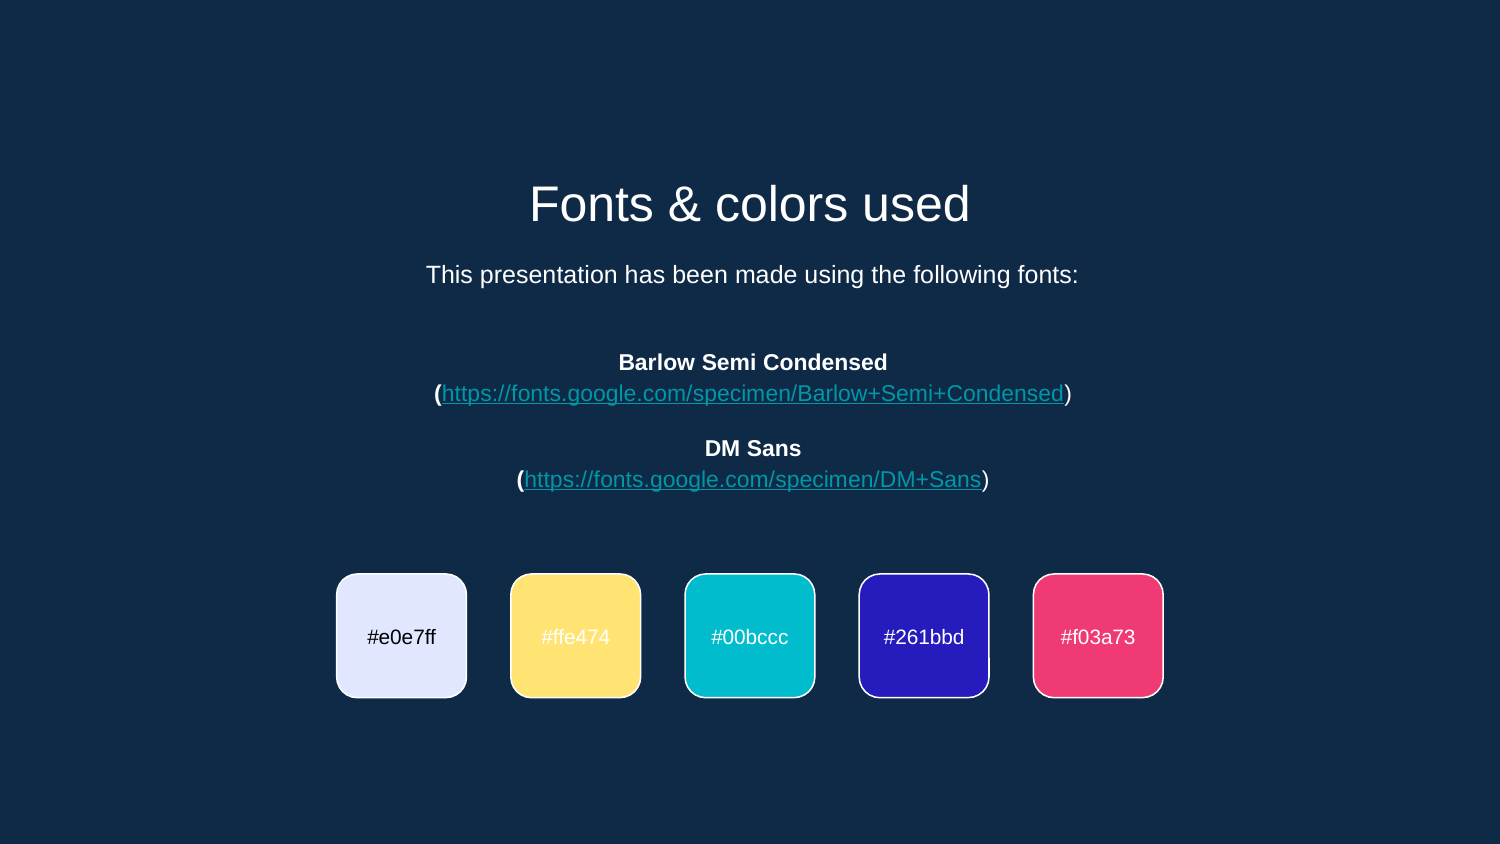

Fonts & colors used
This presentation has been made using the following fonts:

Barlow Semi Condensed
(https://fonts.google.com/specimen/Barlow+Semi+Condensed)

DM Sans
(https://fonts.google.com/specimen/DM+Sans)

#e0e7ff
#ffe474
#00bccc
#261bbd

#f03a73